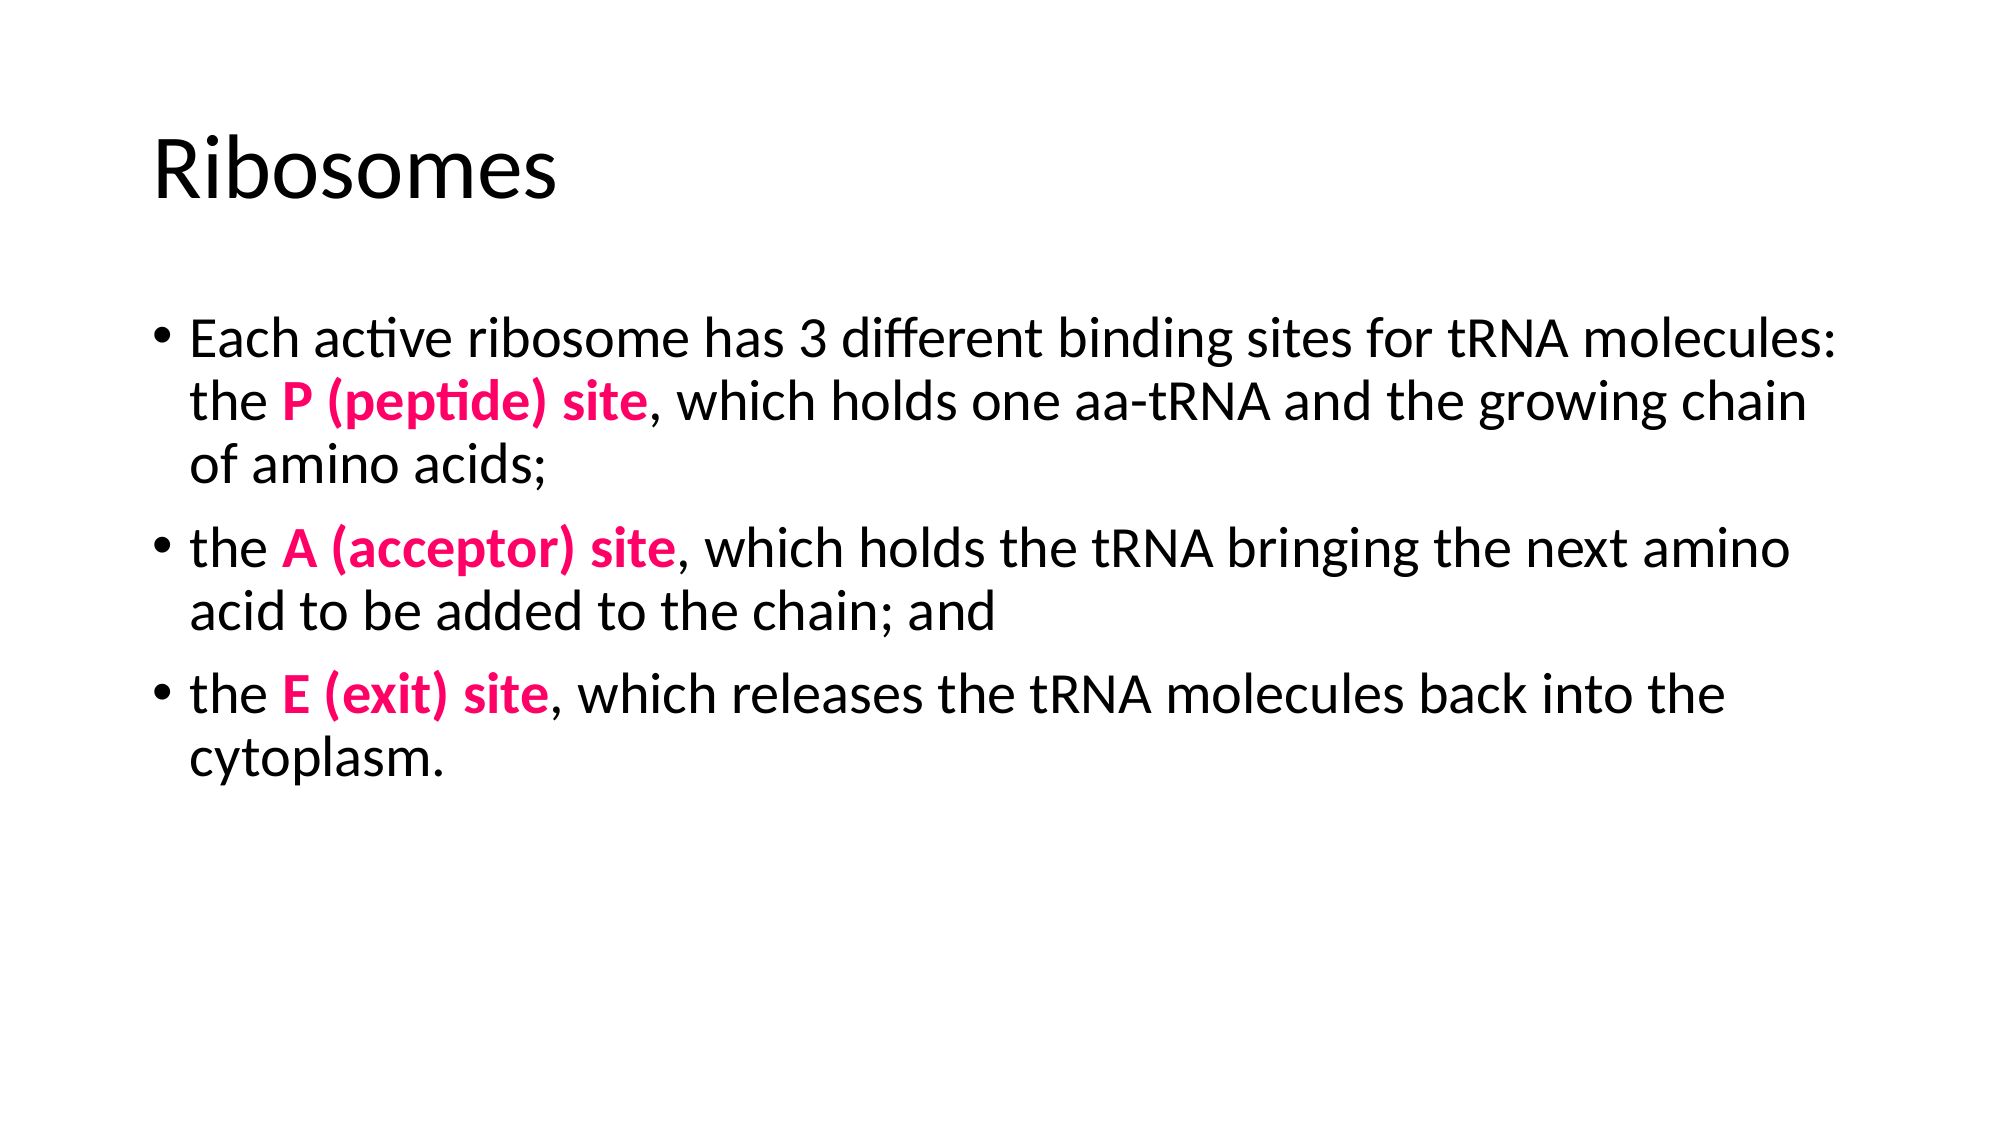

# Ribosomes
Each active ribosome has 3 different binding sites for tRNA molecules: the P (peptide) site, which holds one aa-tRNA and the growing chain of amino acids;
the A (acceptor) site, which holds the tRNA bringing the next amino acid to be added to the chain; and
the E (exit) site, which releases the tRNA molecules back into the cytoplasm.